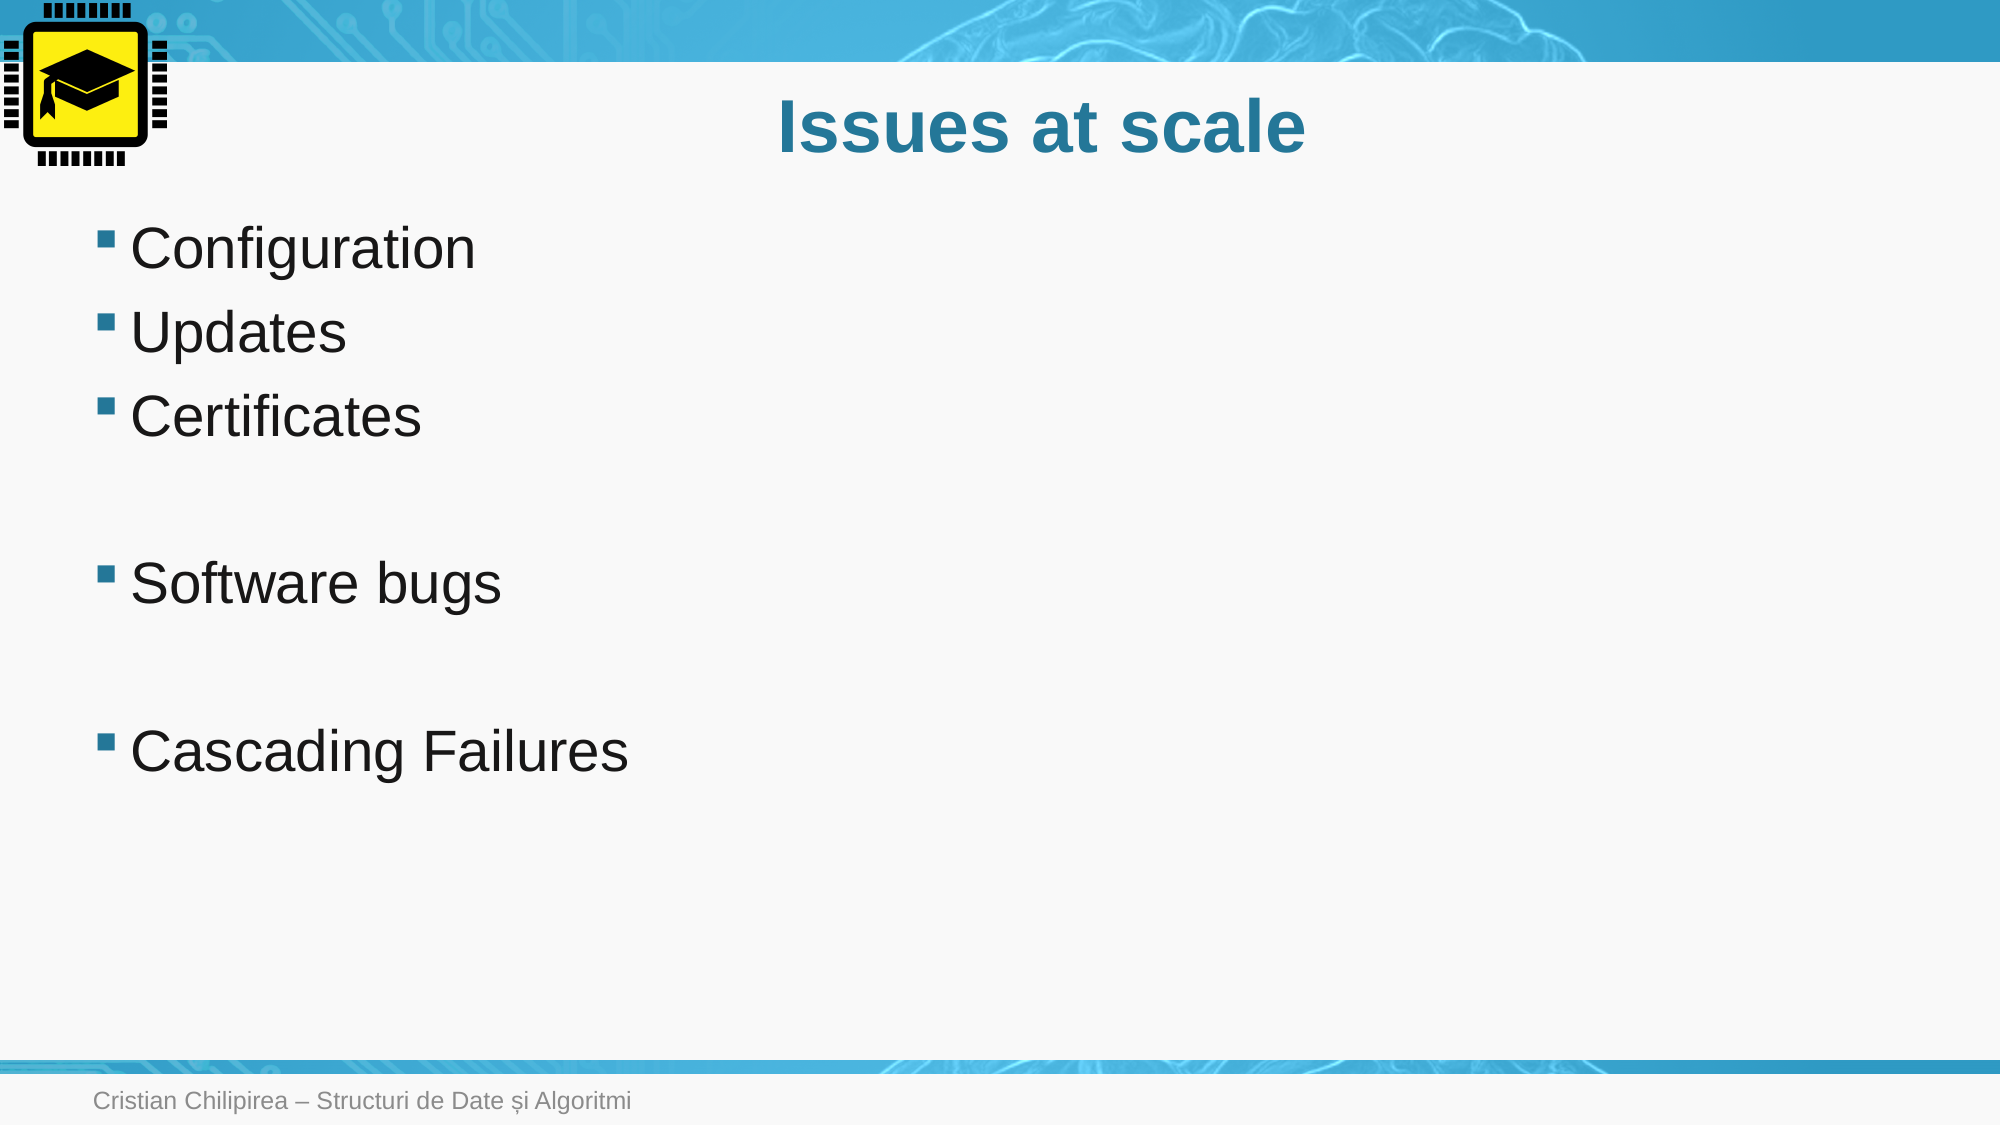

# Issues at scale
Configuration
Updates
Certificates

Software bugs

Cascading Failures
Cristian Chilipirea – Structuri de Date și Algoritmi